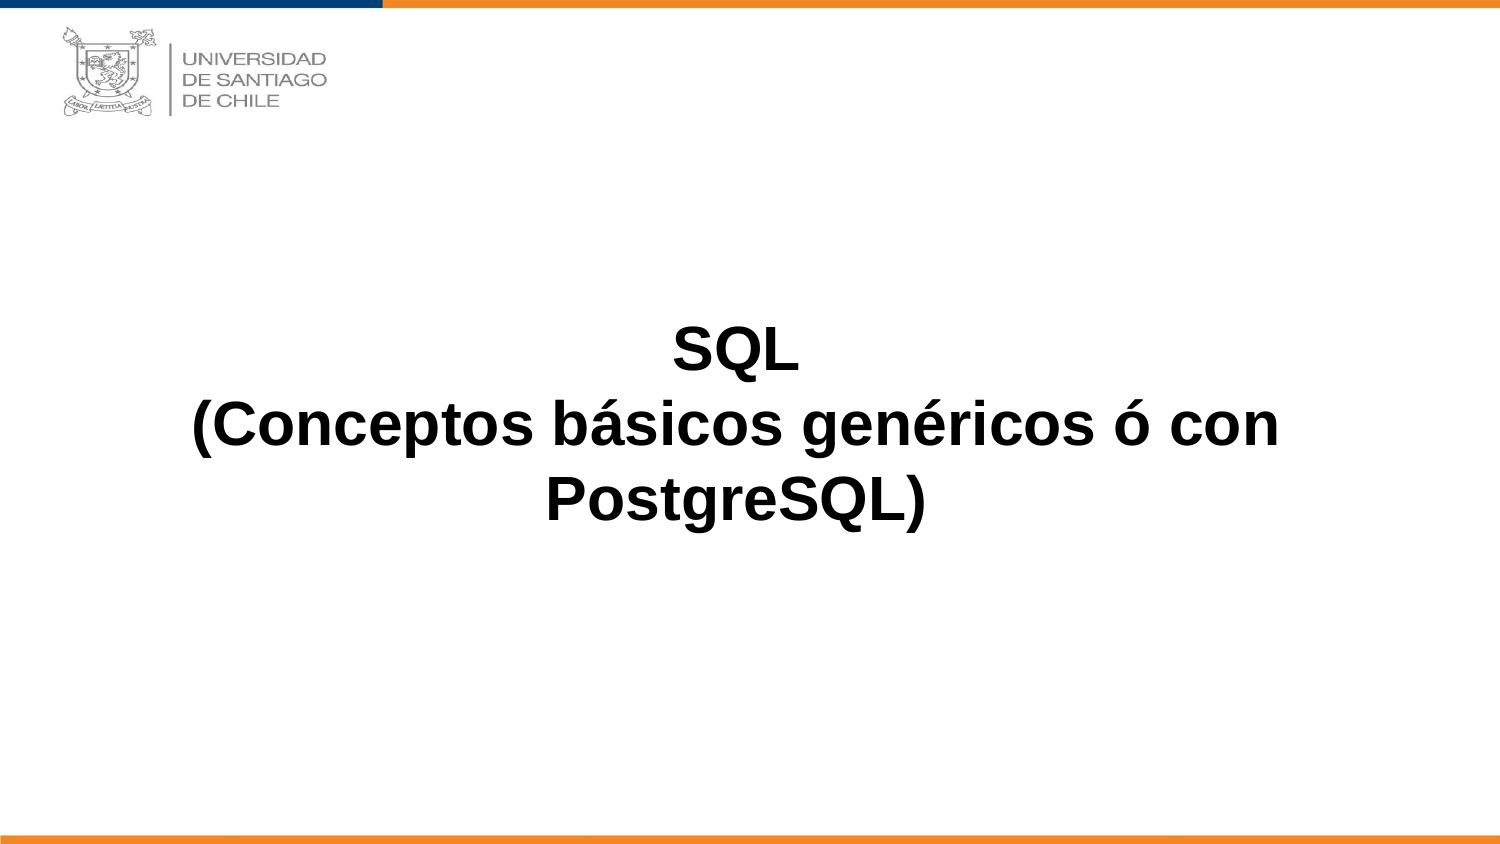

SQL
(Conceptos básicos genéricos ó con PostgreSQL)